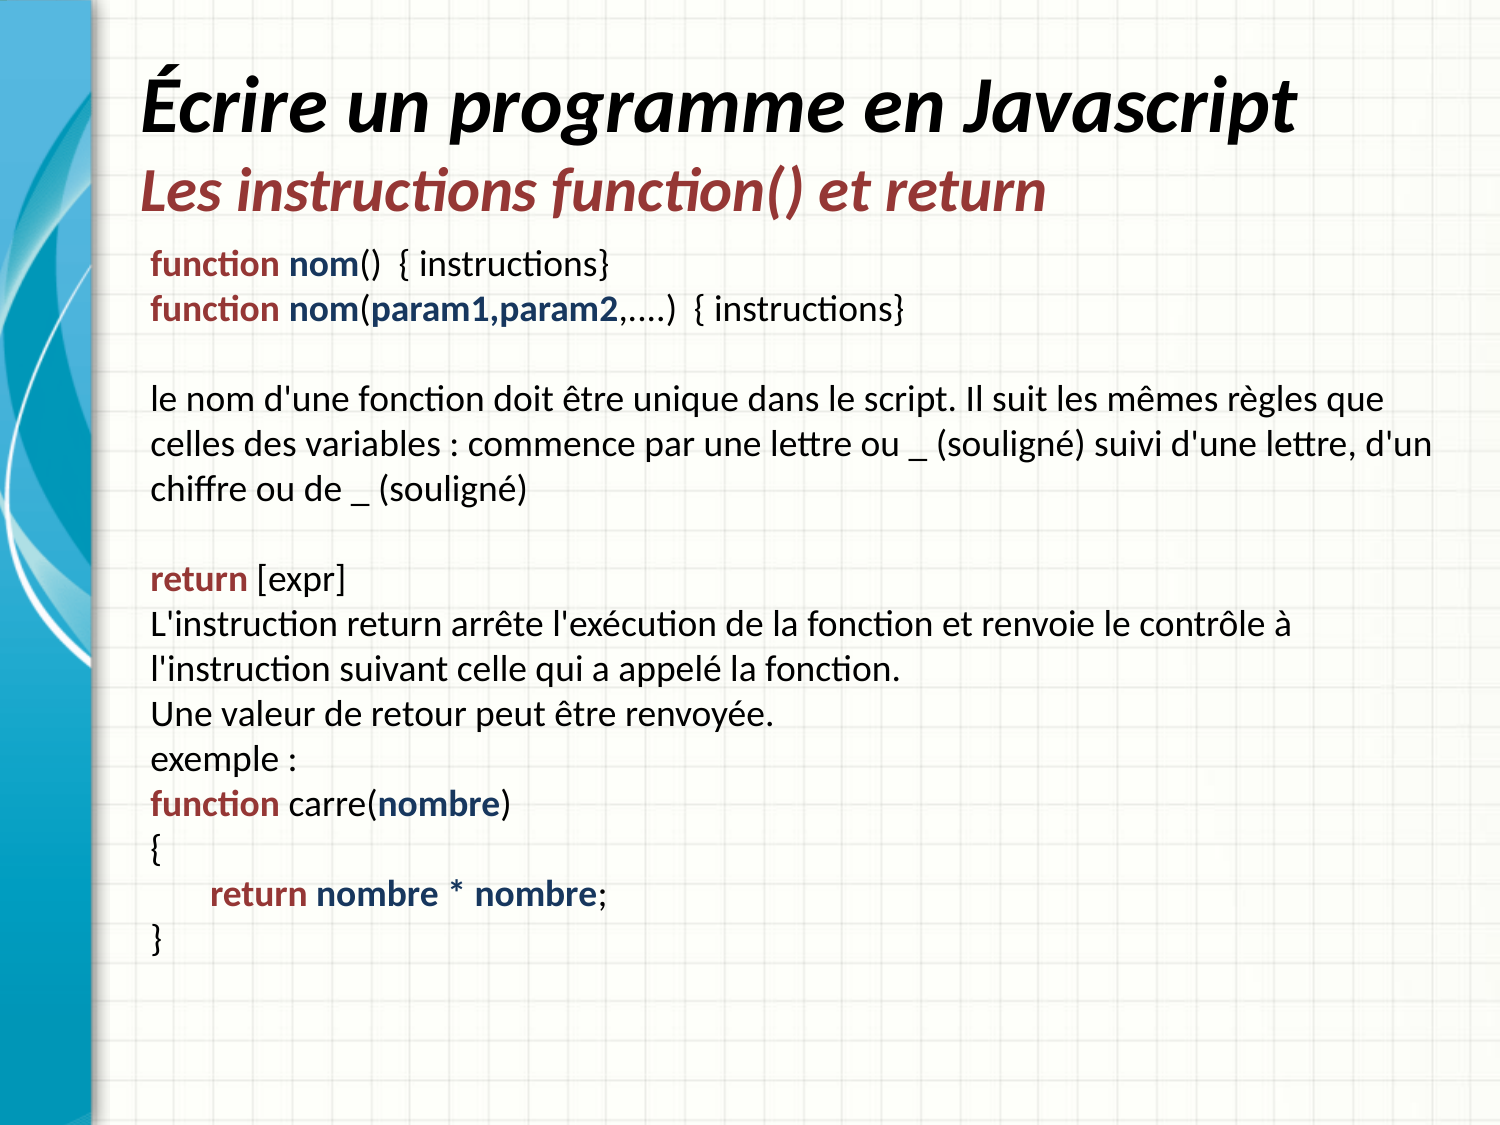

# Écrire un programme en Javascript Les instructions function() et return
function nom()  { instructions}
function nom(param1,param2,....)  { instructions}

le nom d'une fonction doit être unique dans le script. Il suit les mêmes règles que celles des variables : commence par une lettre ou _ (souligné) suivi d'une lettre, d'un chiffre ou de _ (souligné)

return [expr]
L'instruction return arrête l'exécution de la fonction et renvoie le contrôle à l'instruction suivant celle qui a appelé la fonction.
Une valeur de retour peut être renvoyée.
exemple :
function carre(nombre)
{
       return nombre * nombre;
}